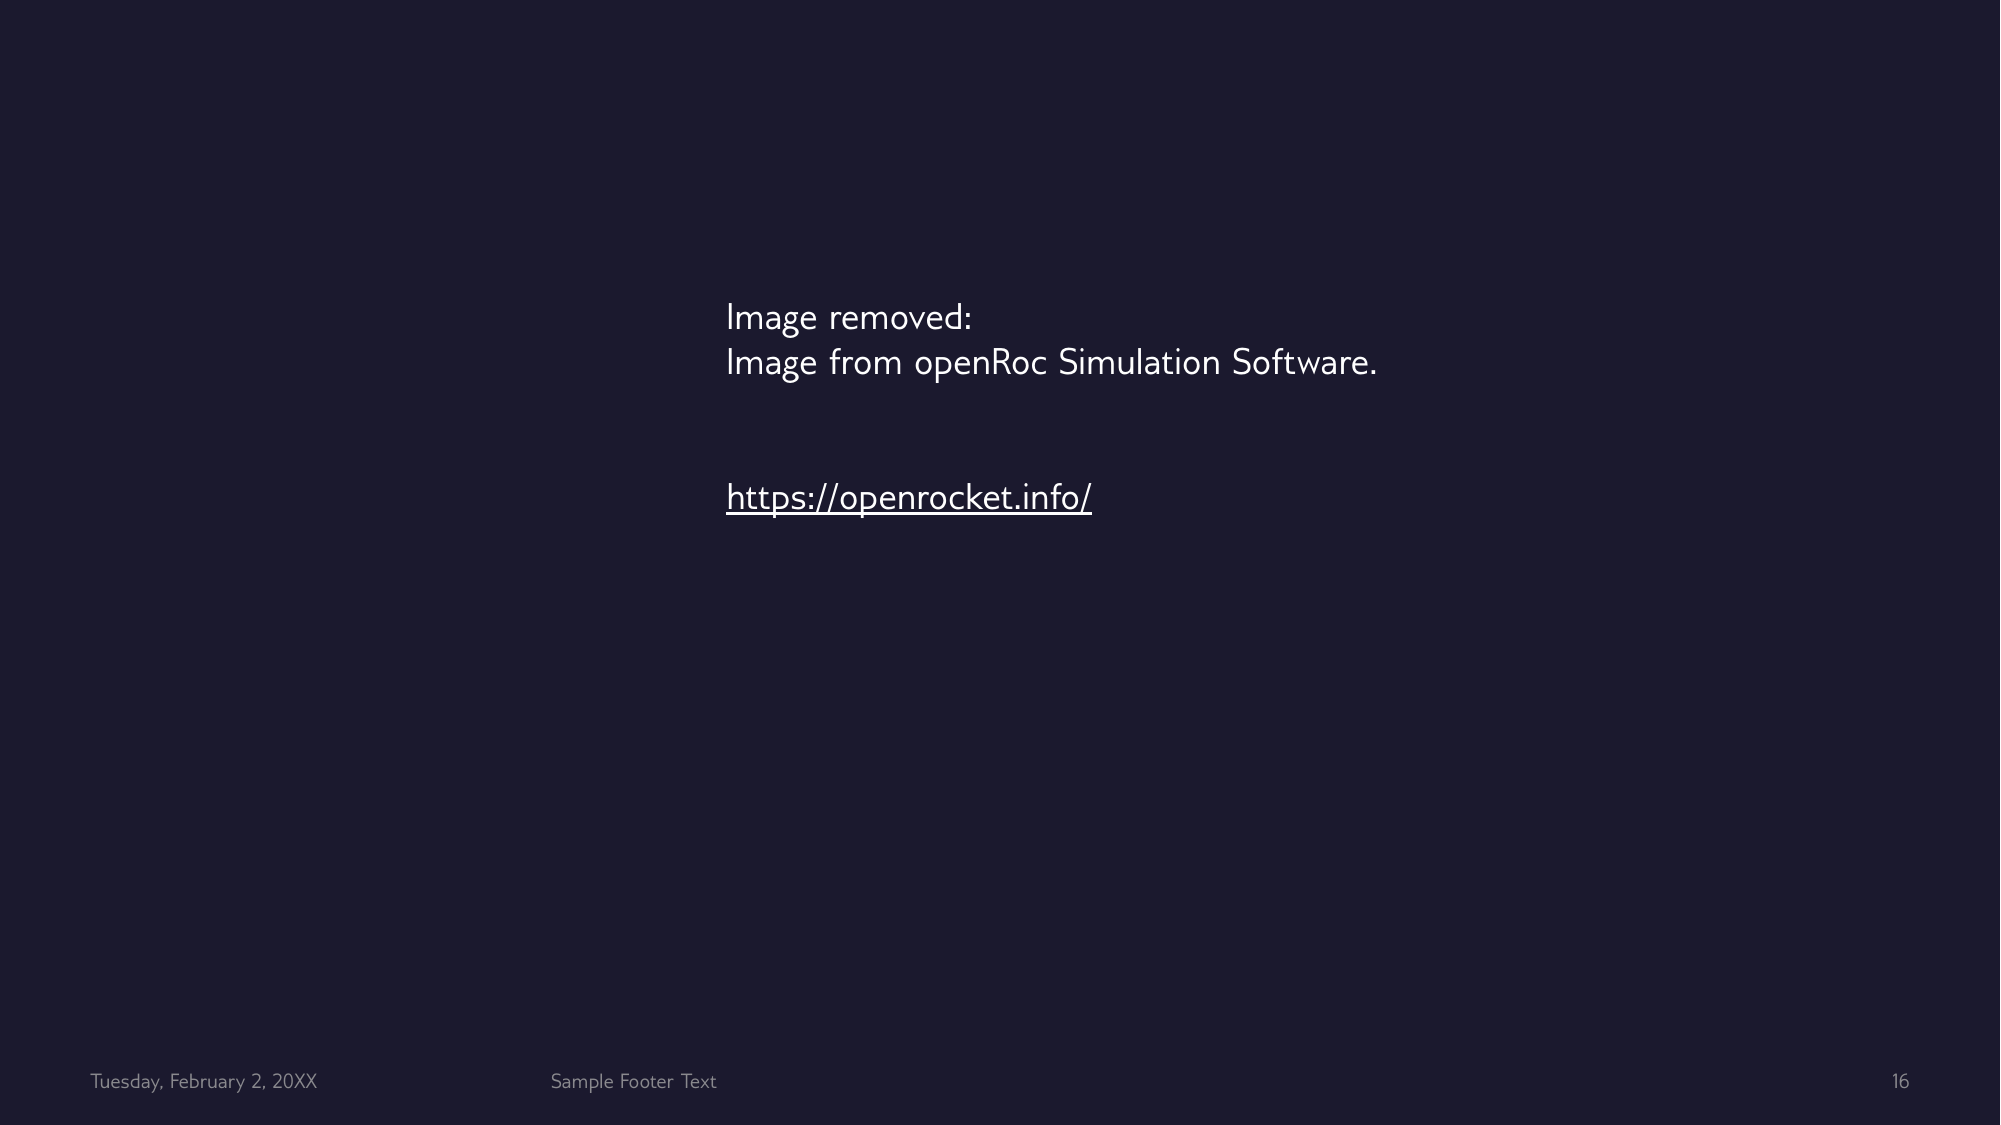

Image removed:
Image from openRoc Simulation Software.

https://openrocket.info/
Tuesday, February 2, 20XX
Sample Footer Text
16